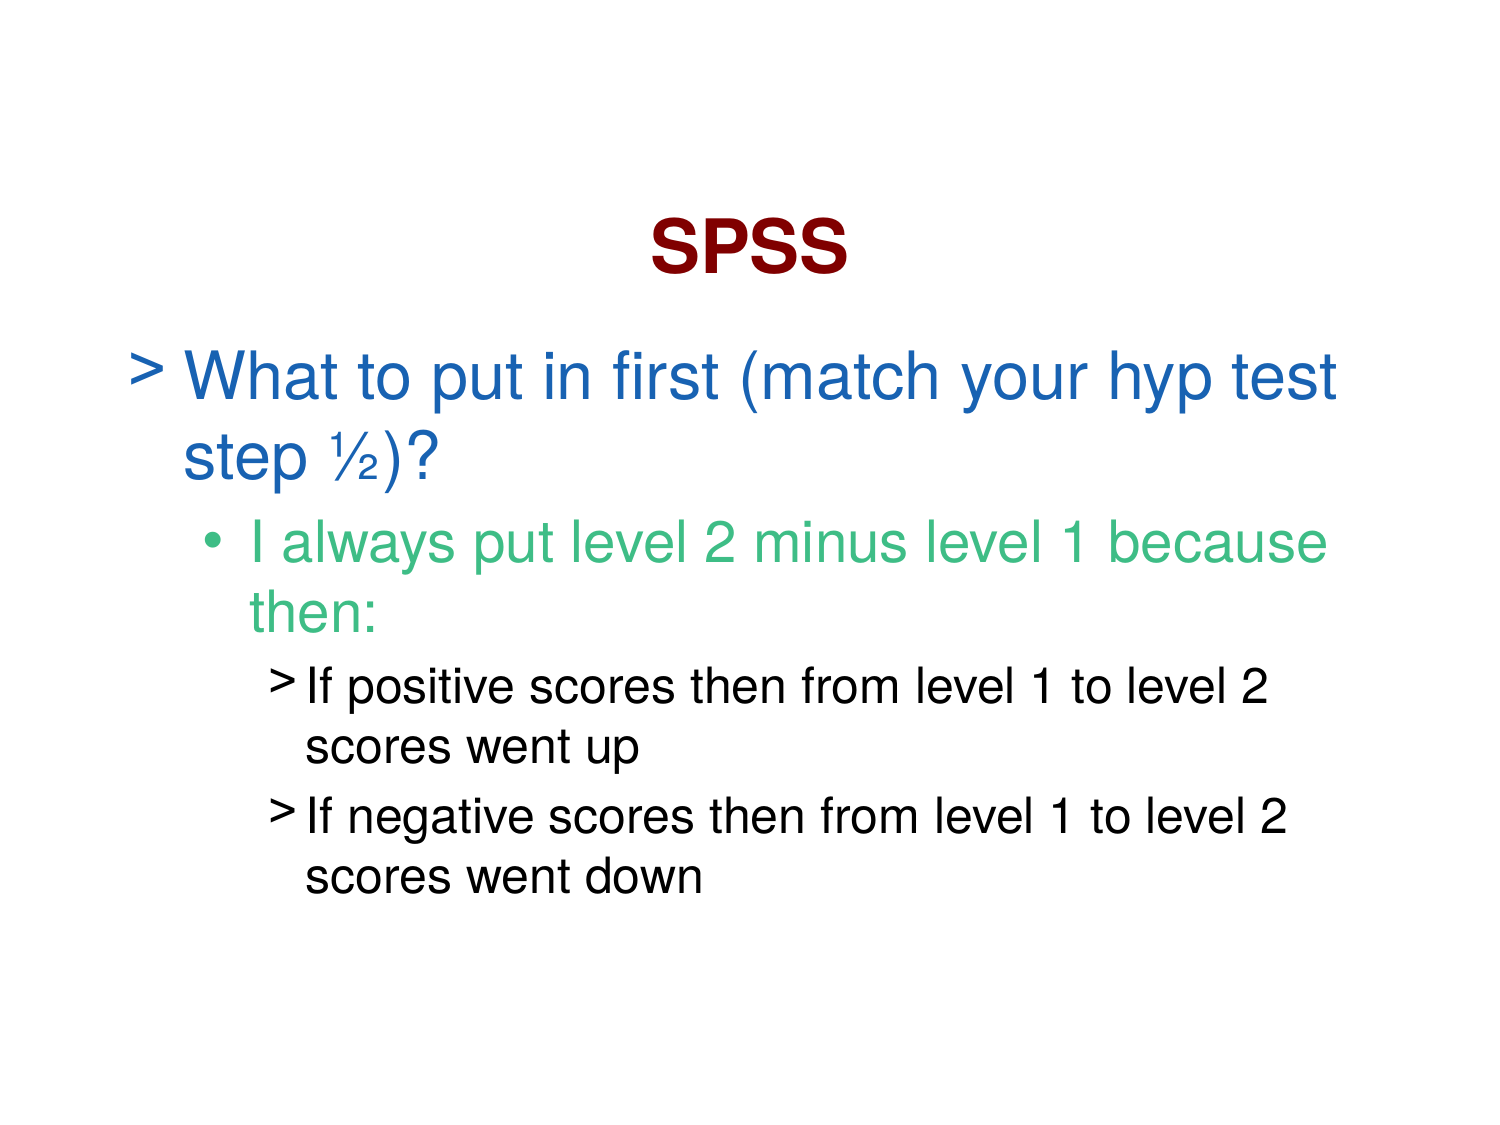

# SPSS
What to put in first (match your hyp test step ½)?
I always put level 2 minus level 1 because then:
If positive scores then from level 1 to level 2 scores went up
If negative scores then from level 1 to level 2 scores went down